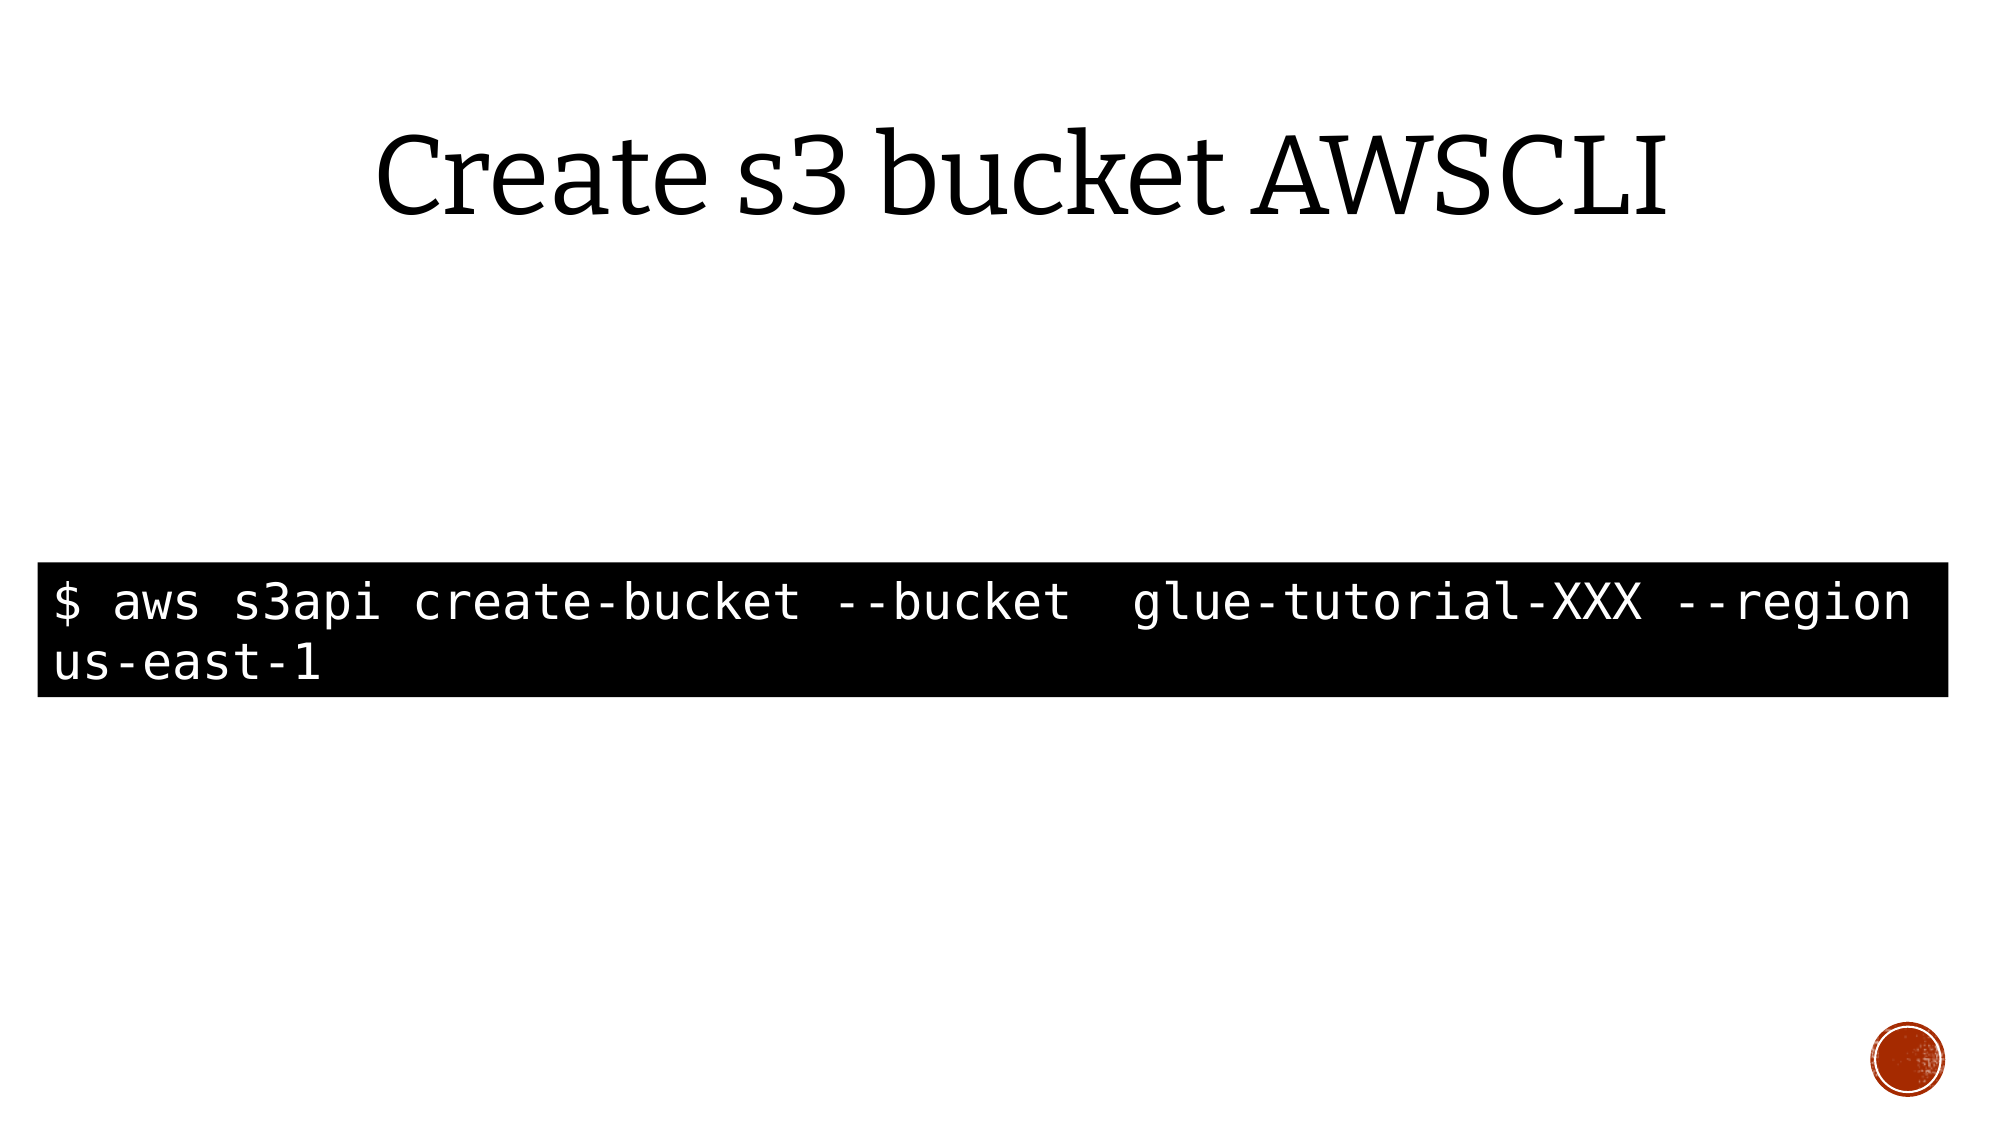

Create s3 bucket AWSCLI
$ aws s3api create-bucket --bucket  glue-tutorial-XXX --region us-east-1